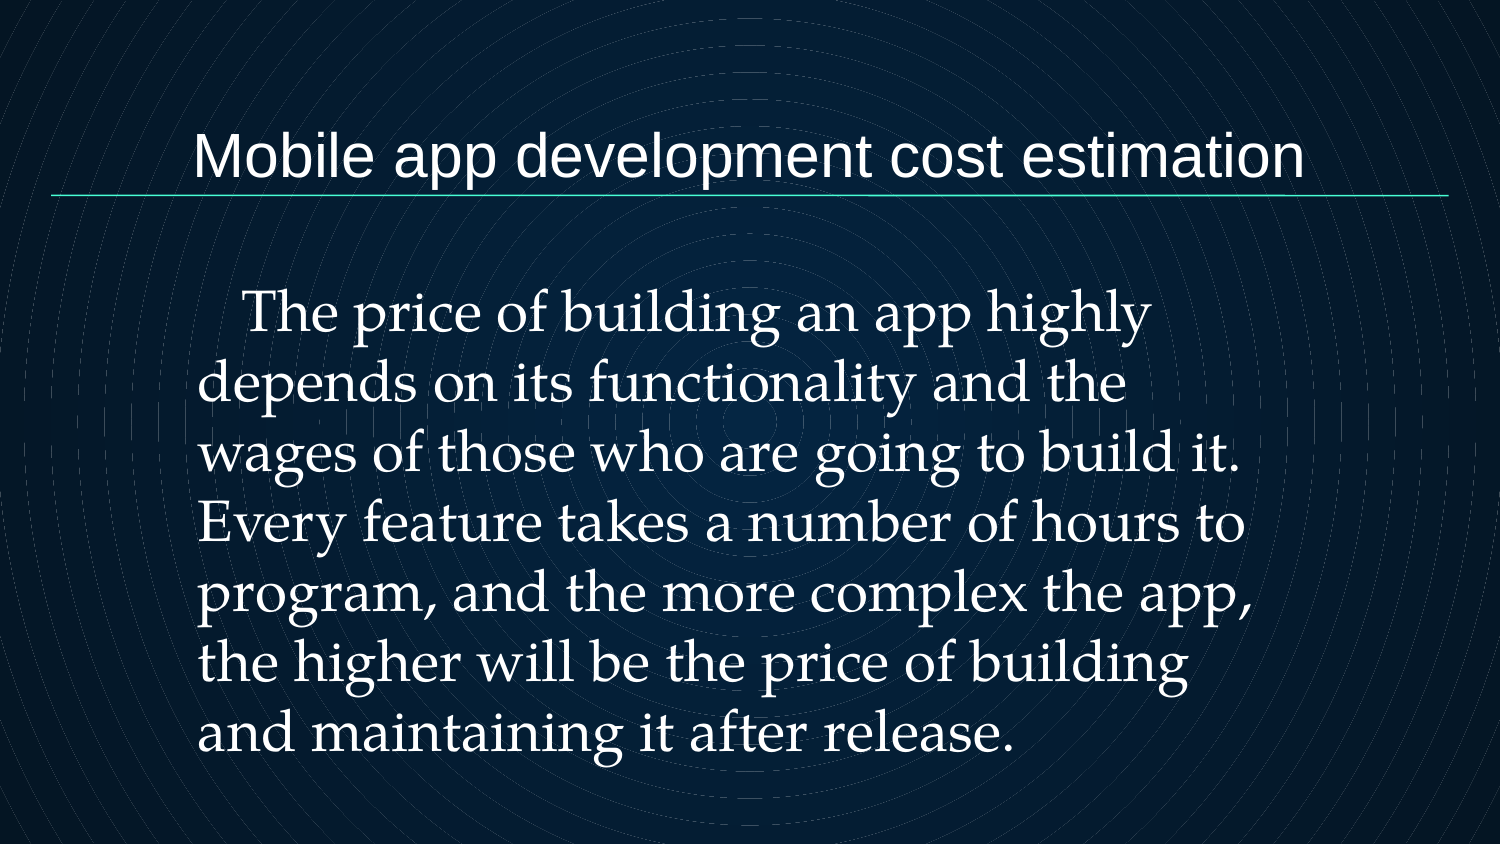

# Mobile app development cost estimation

   The price of building an app highly depends on its functionality and the wages of those who are going to build it. Every feature takes a number of hours to program, and the more complex the app, the higher will be the price of building and maintaining it after release.